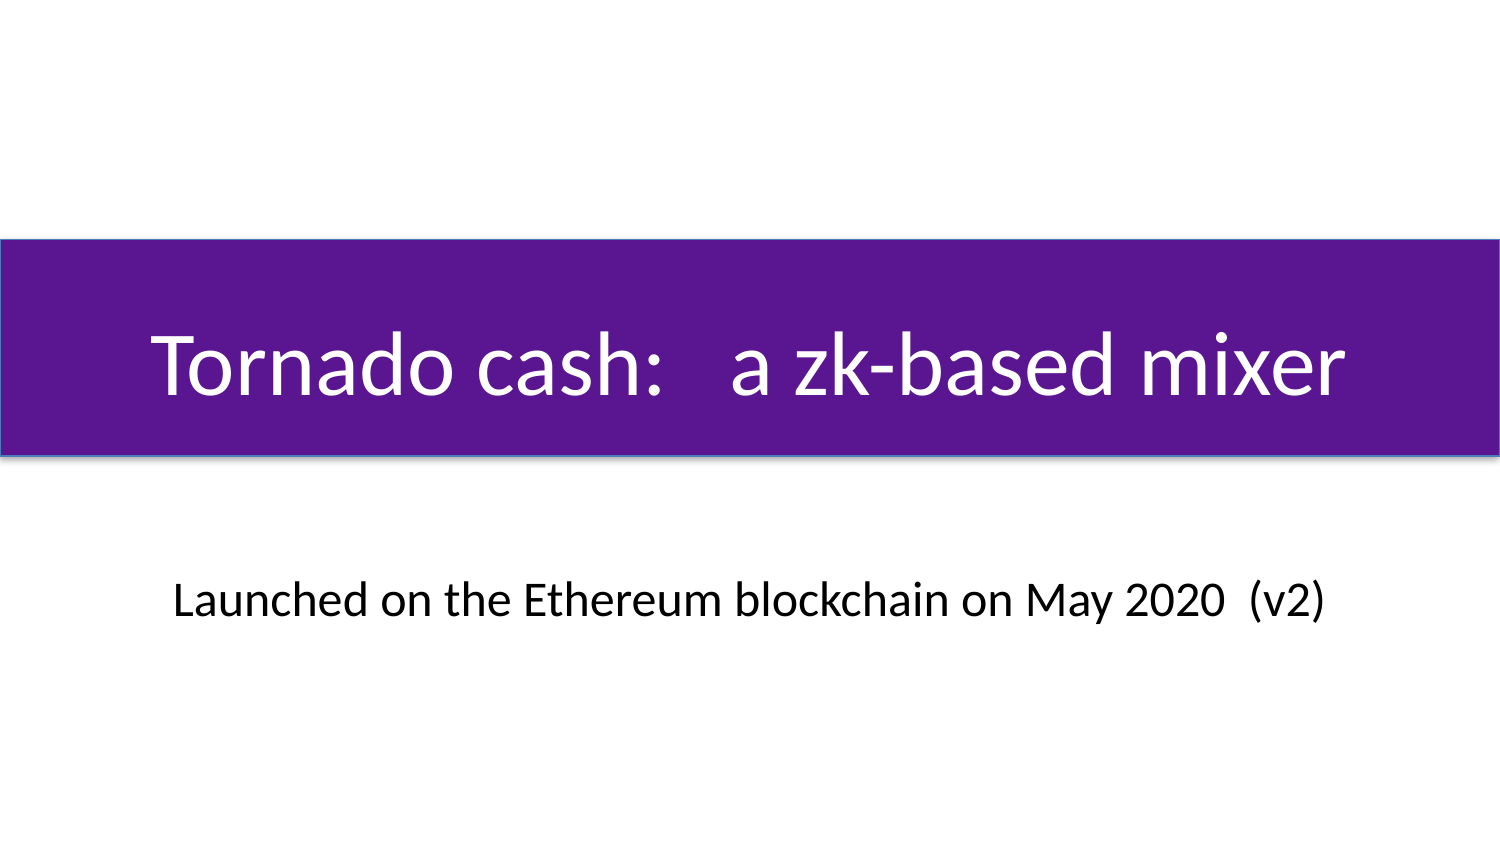

# Tornado cash:   a zk-based mixer
Launched on the Ethereum blockchain on May 2020  (v2)